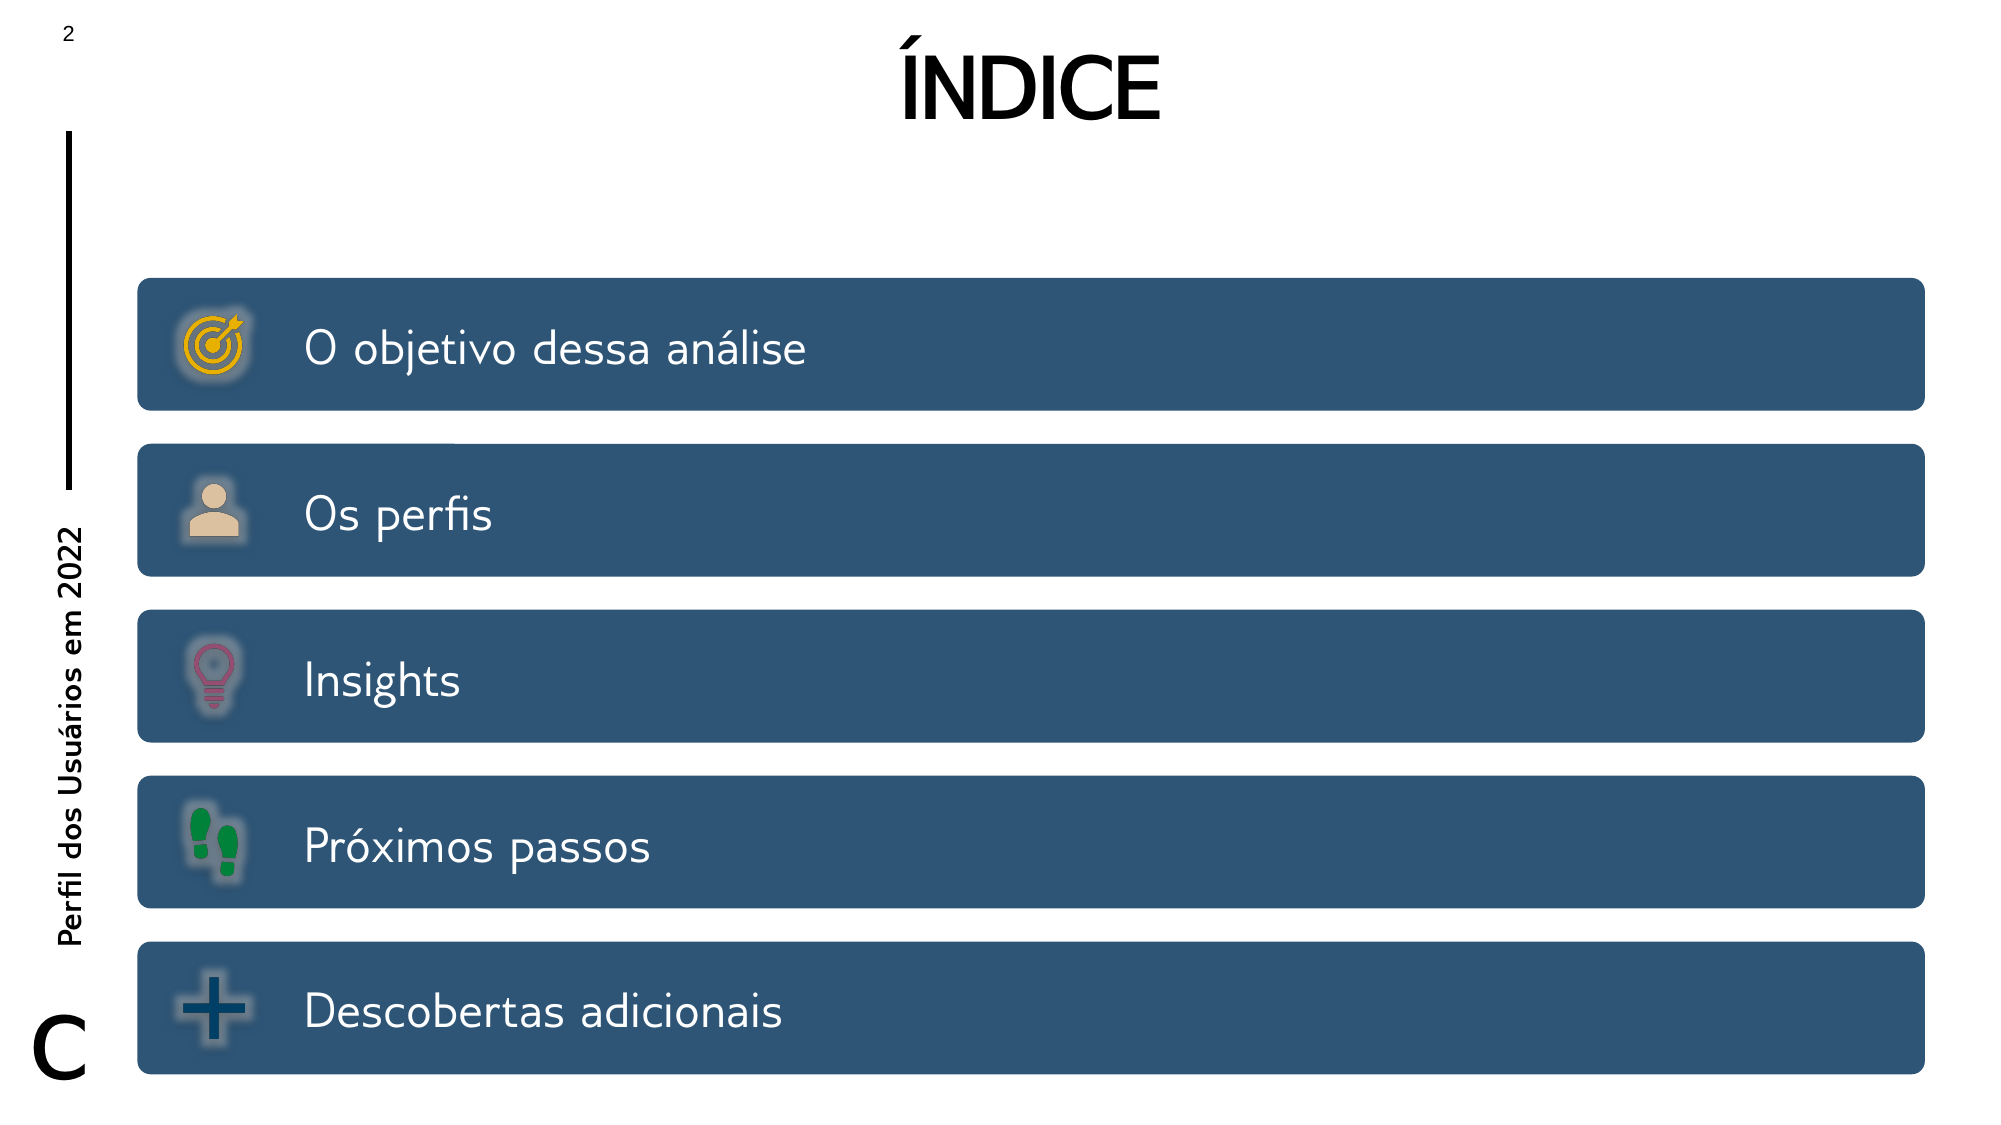

ÍNDICE

O objetivo dessa análise
Os perfis
Insights
Próximos passos
Descobertas adicionais